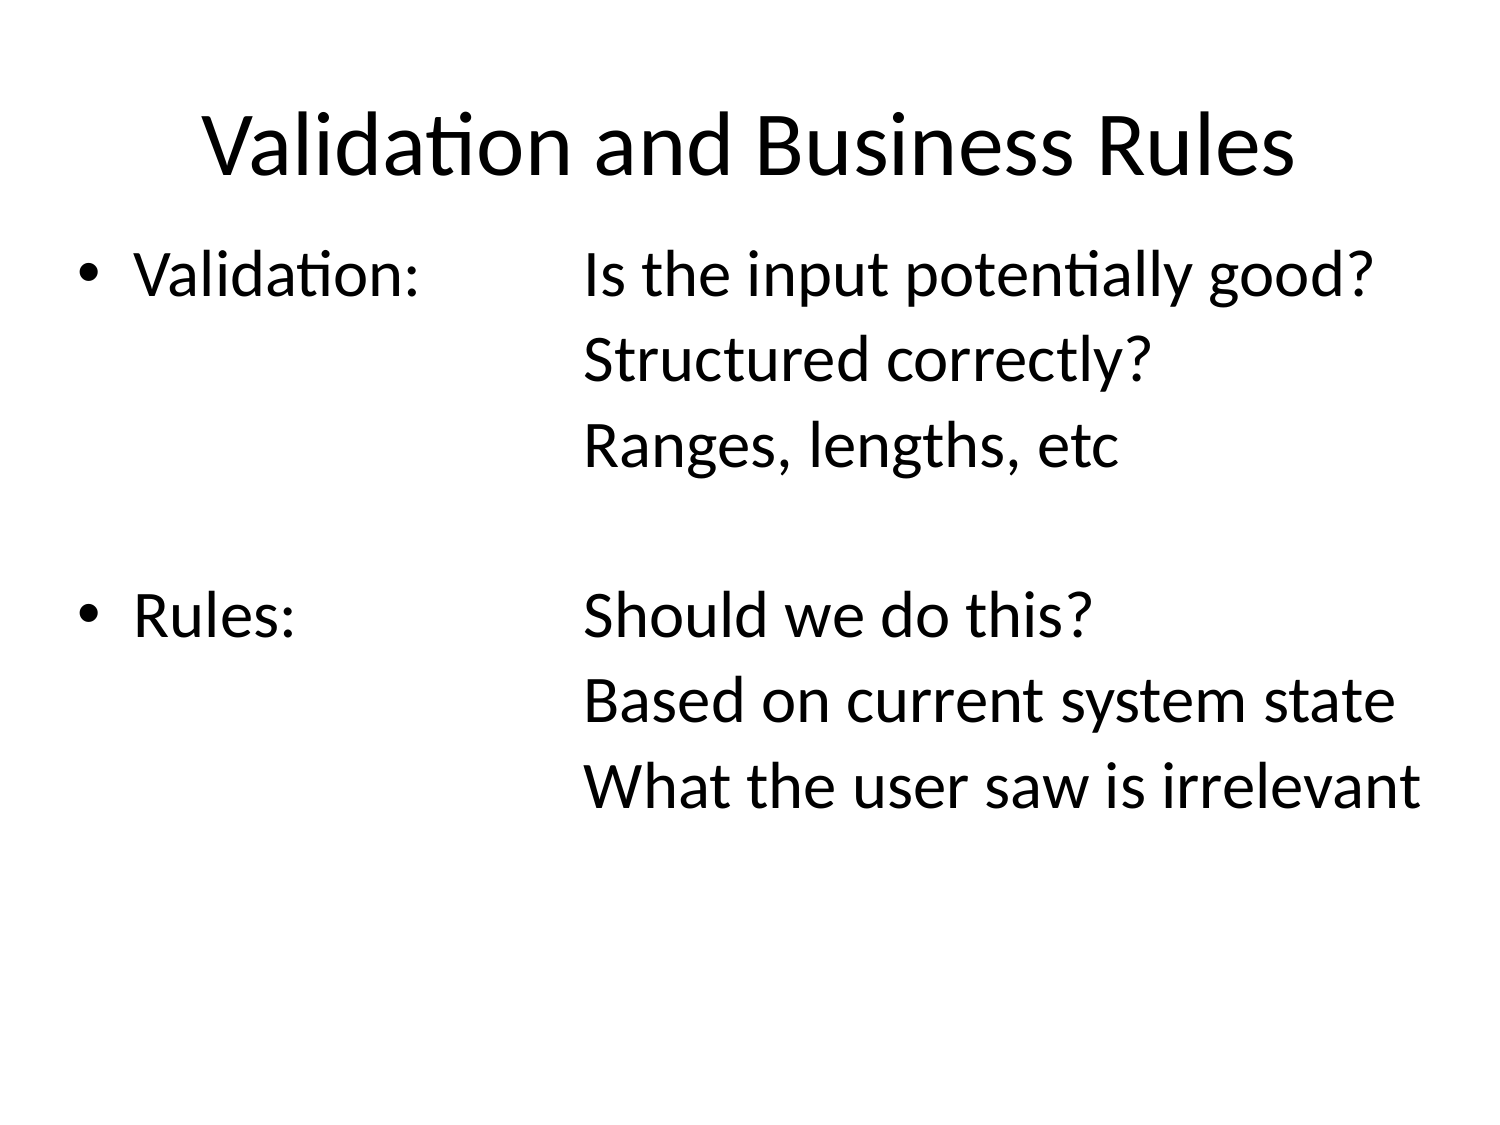

# Validation and Business Rules
Validation: 	Is the input potentially good?
				Structured correctly?
				Ranges, lengths, etc

Rules:		Should we do this?
				Based on current system state
				What the user saw is irrelevant